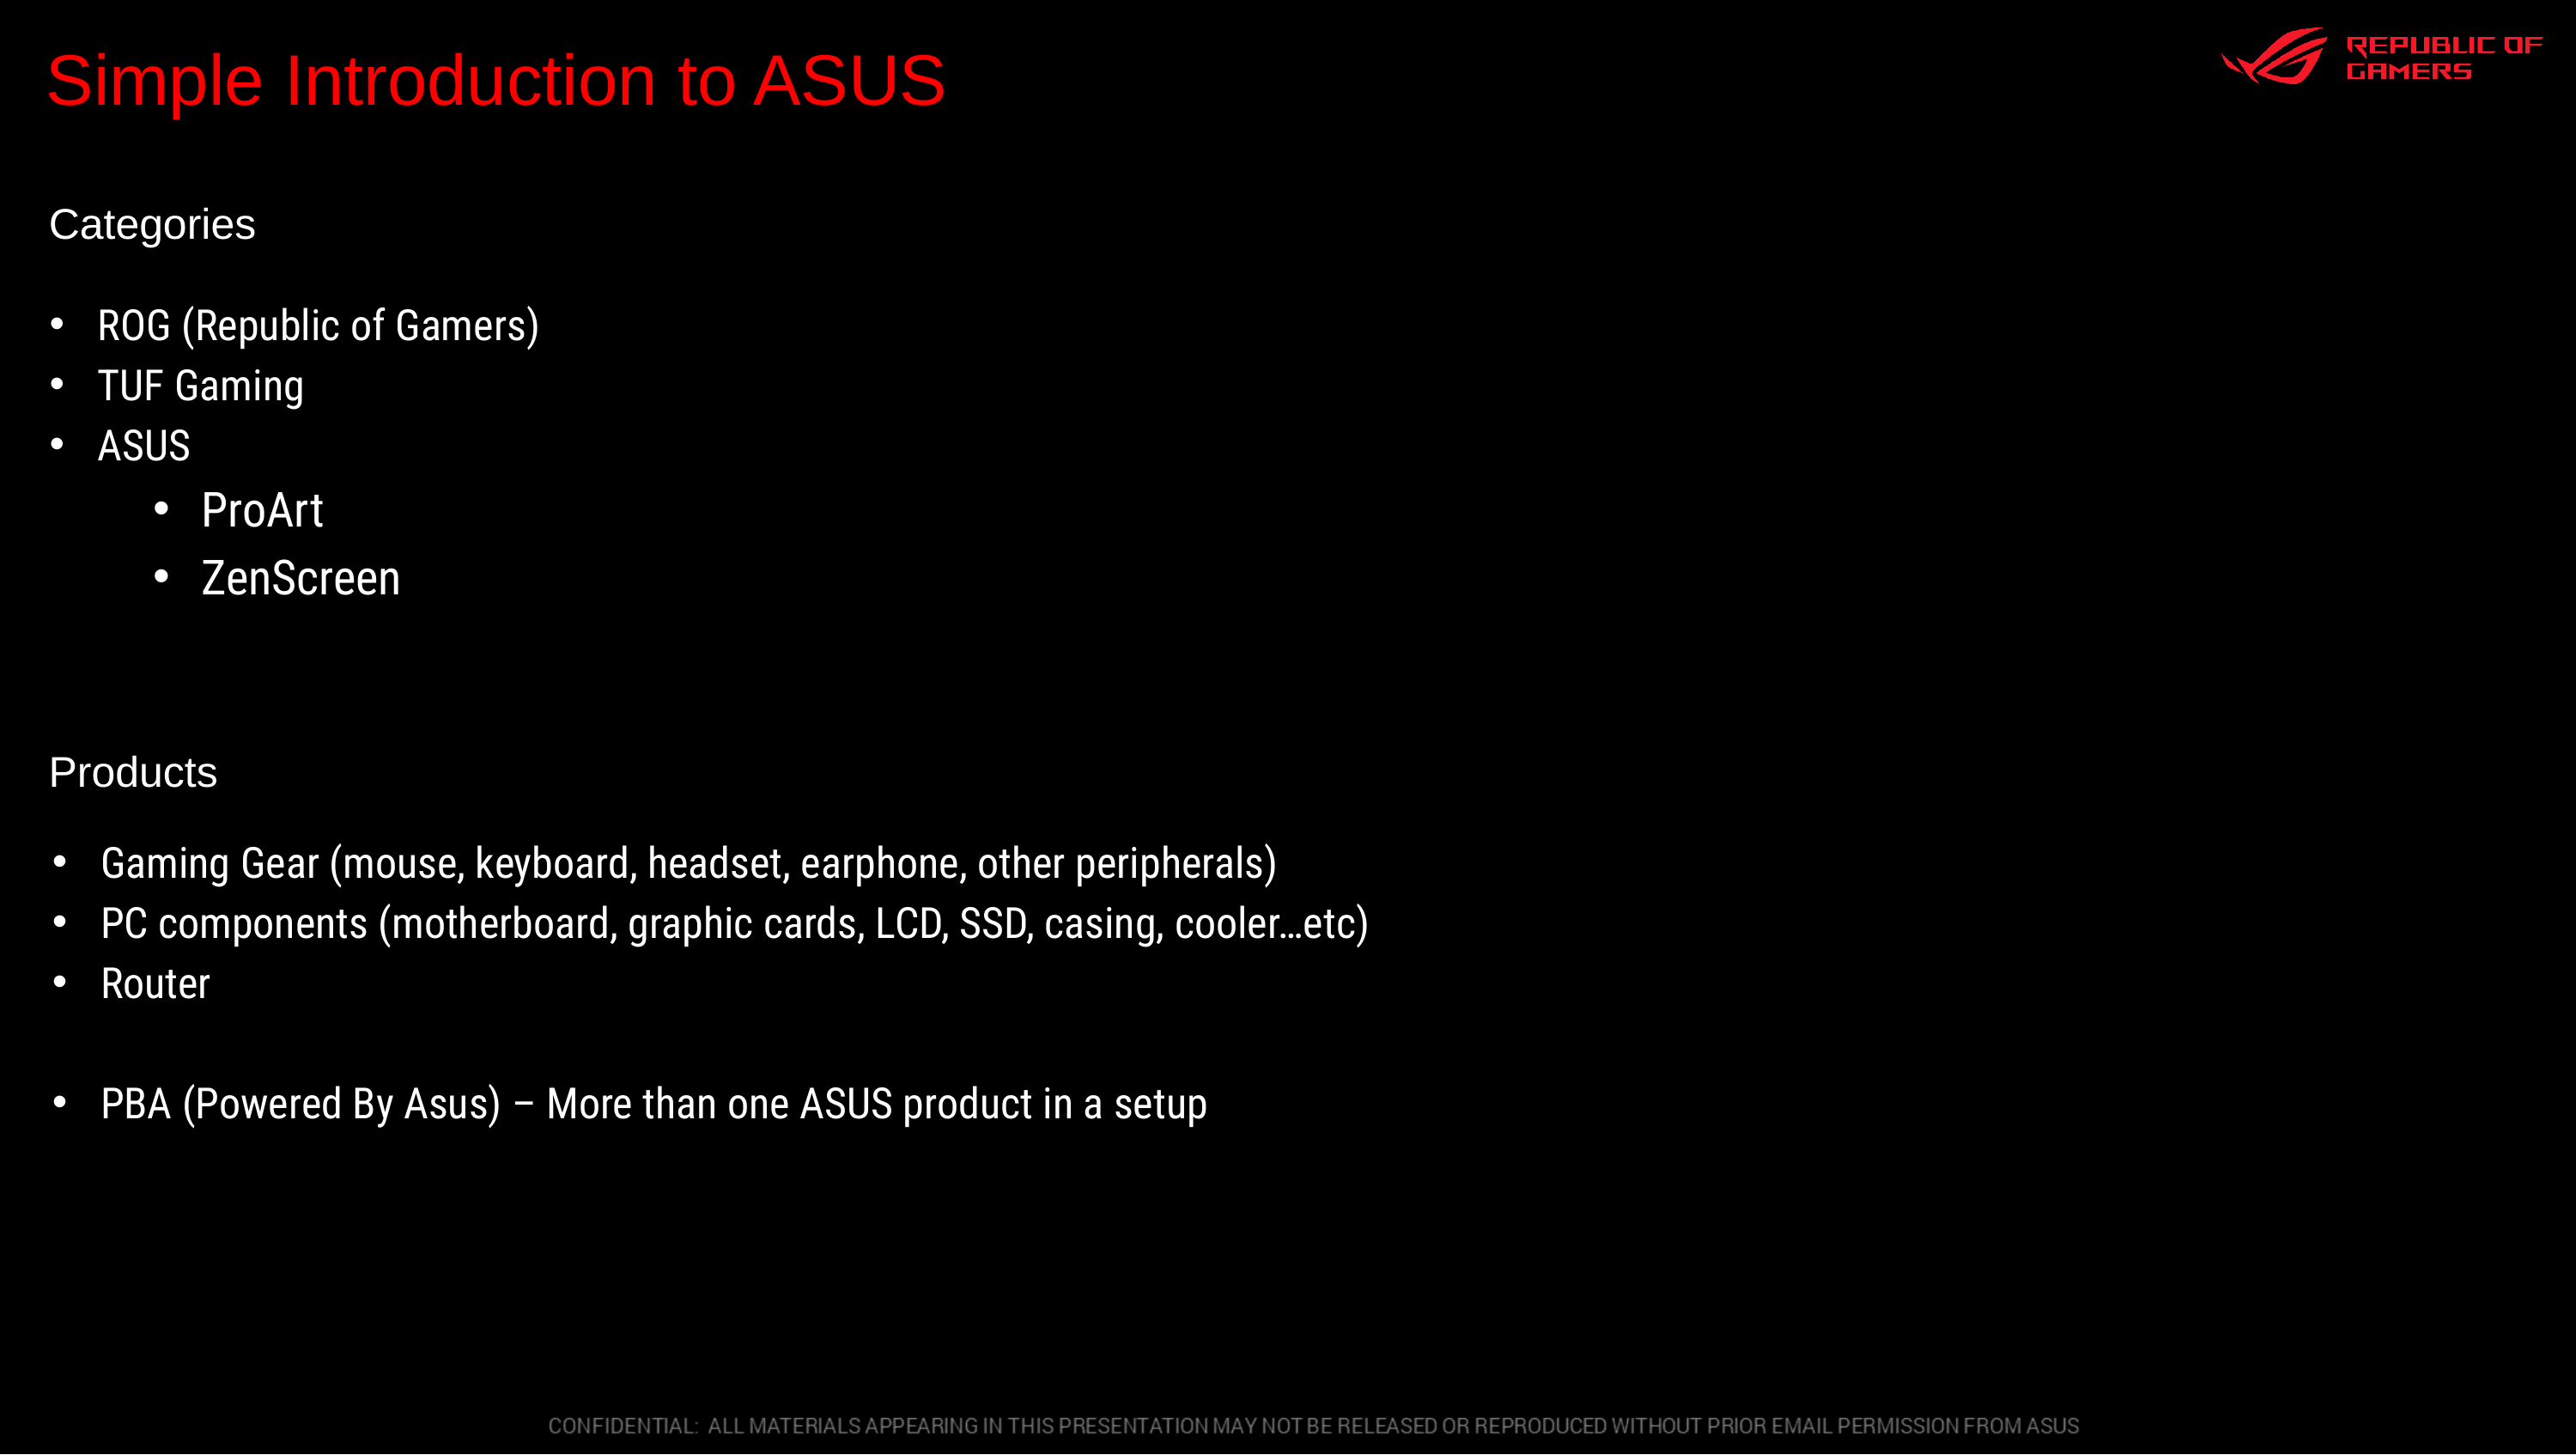

Simple Introduction to ASUS
Categories
ROG (Republic of Gamers)
TUF Gaming
ASUS
ProArt
ZenScreen
Products
Gaming Gear (mouse, keyboard, headset, earphone, other peripherals)
PC components (motherboard, graphic cards, LCD, SSD, casing, cooler…etc)
Router

PBA (Powered By Asus) – More than one ASUS product in a setup